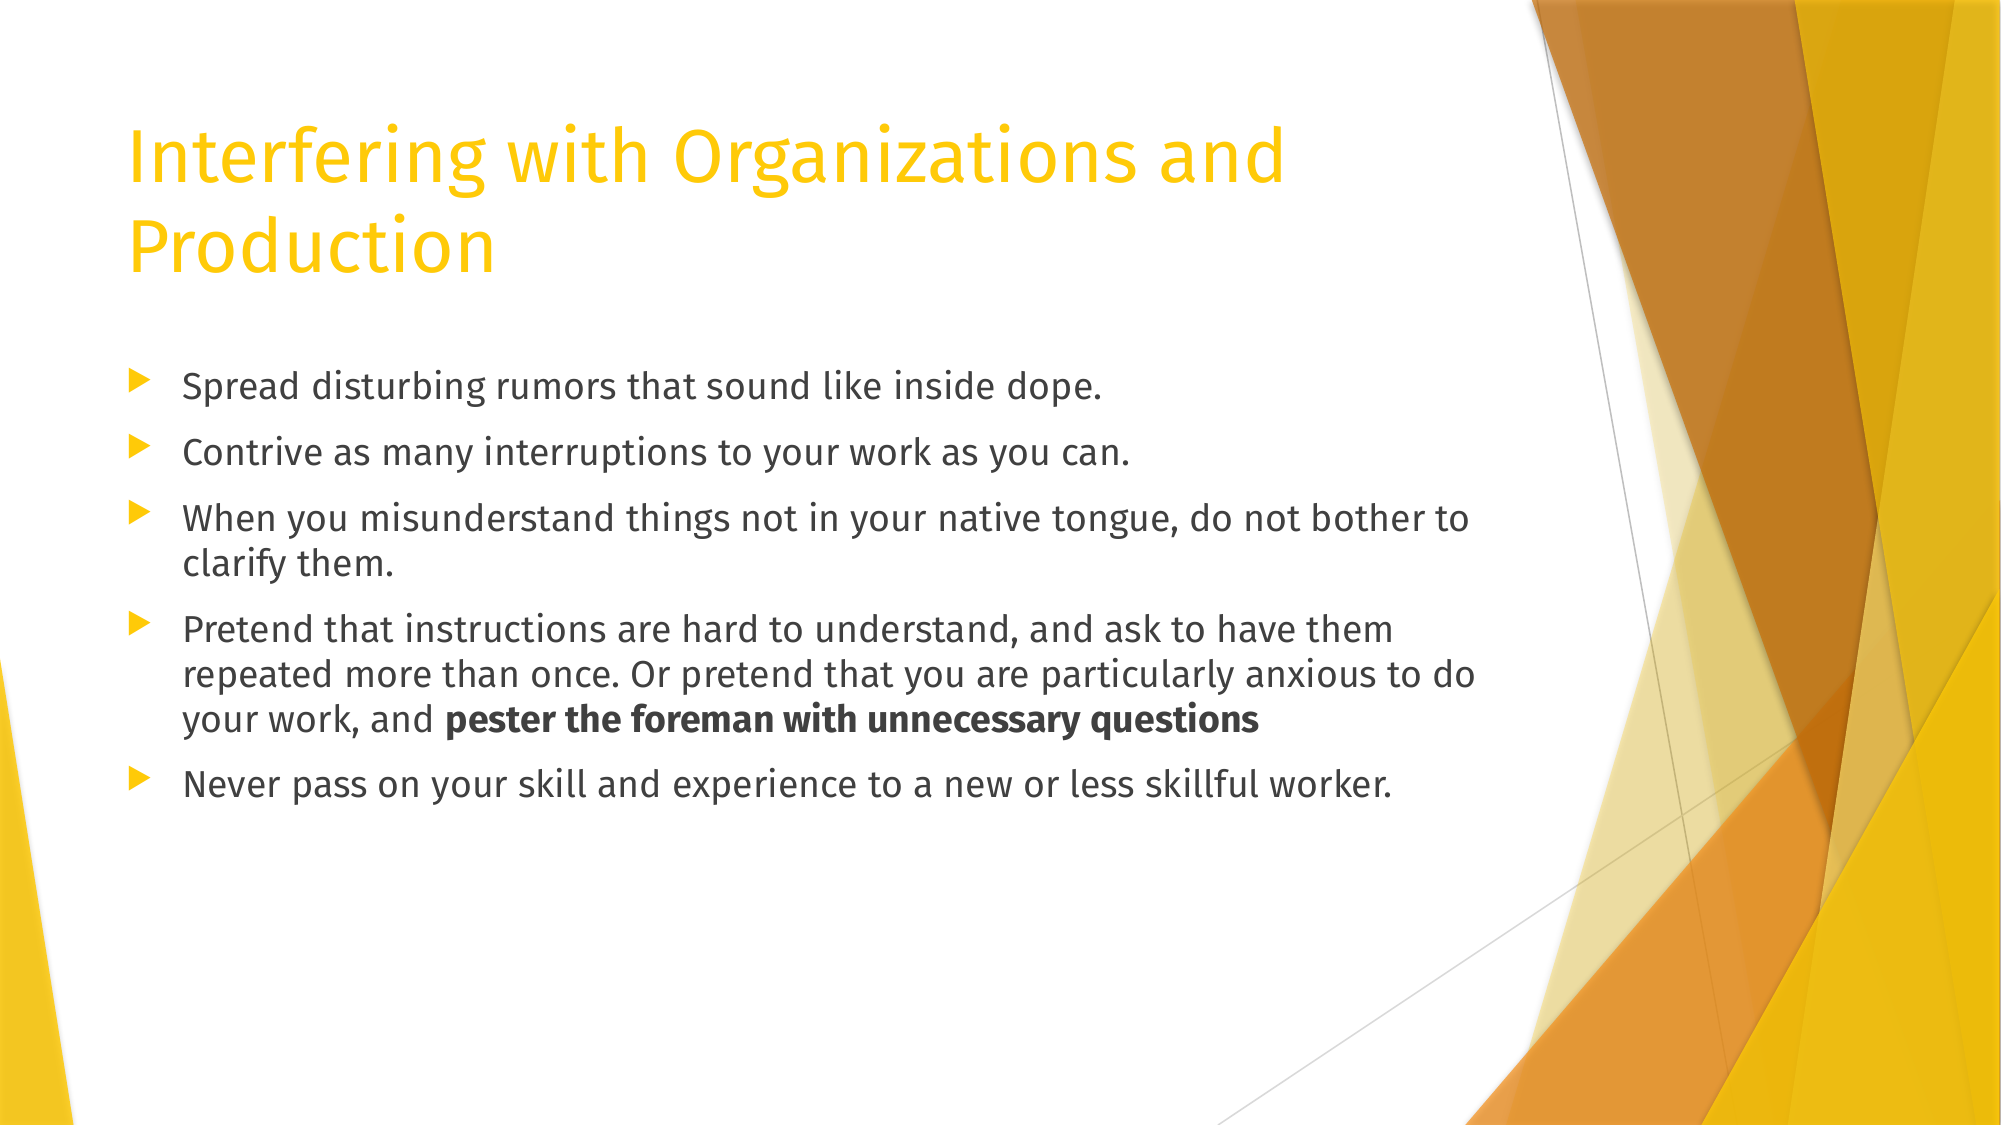

# Interfering with Organizations and Production
Spread disturbing rumors that sound like inside dope.
Contrive as many interruptions to your work as you can.
When you misunderstand things not in your native tongue, do not bother to clarify them.
Pretend that instructions are hard to understand, and ask to have them repeated more than once. Or pretend that you are particularly anxious to do your work, and pester the foreman with unnecessary questions
Never pass on your skill and experience to a new or less skillful worker.